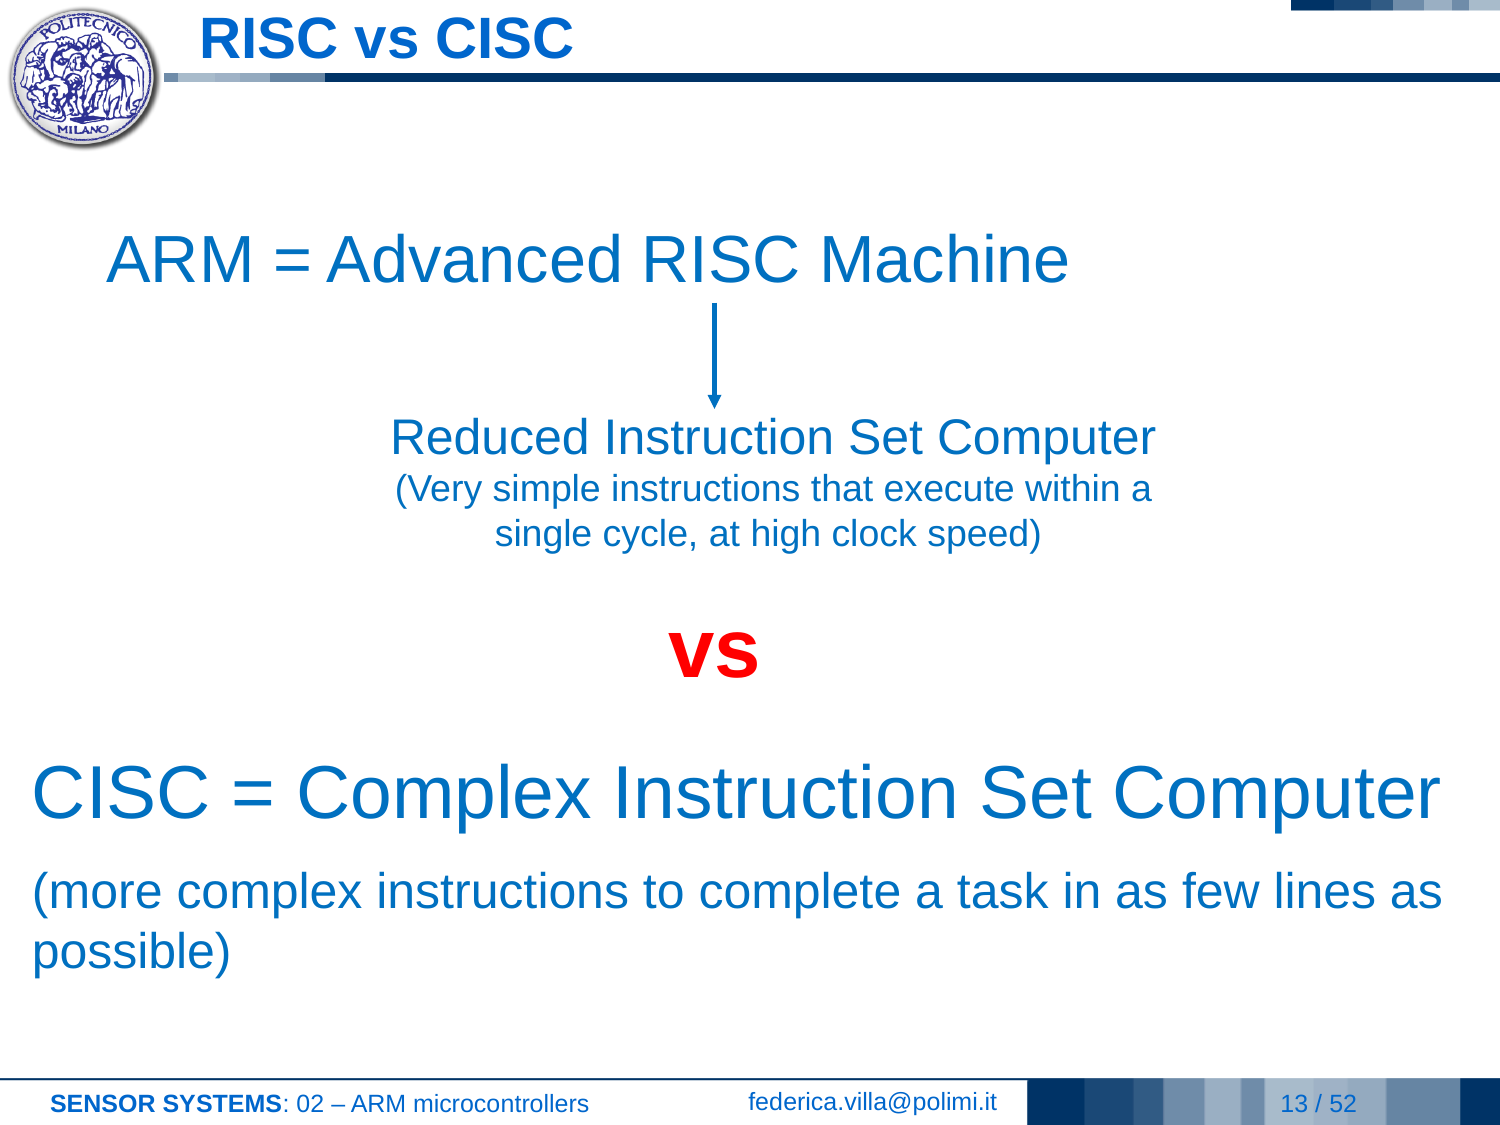

# RISC vs CISC
ARM = Advanced RISC Machine
Reduced Instruction Set Computer
(Very simple instructions that execute within a single cycle, at high clock speed)
vs
CISC = Complex Instruction Set Computer
(more complex instructions to complete a task in as few lines as possible)